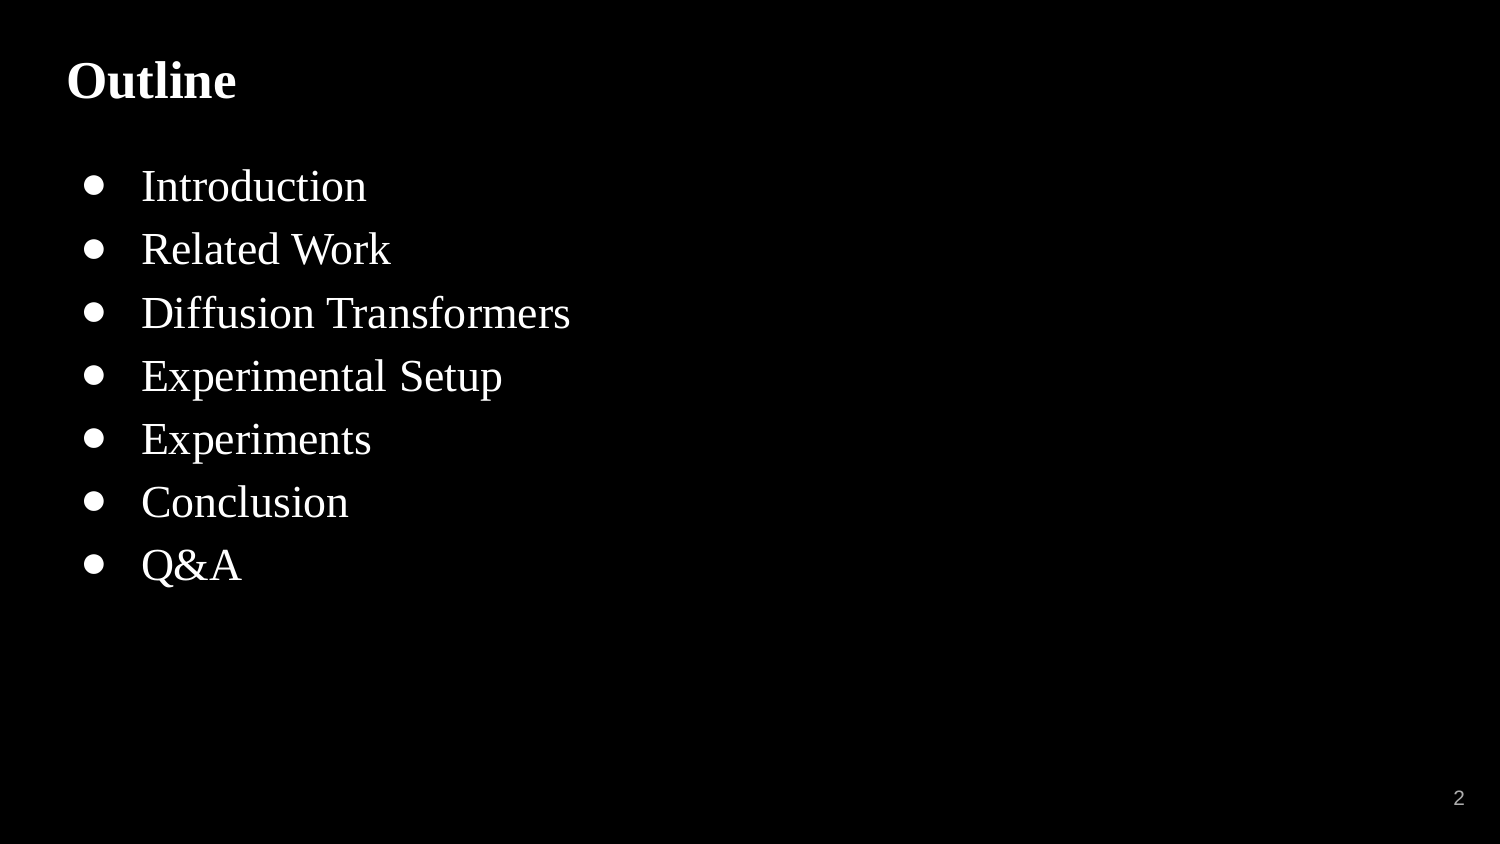

# Outline
Introduction
Related Work
Diffusion Transformers
Experimental Setup
Experiments
Conclusion
Q&A
2